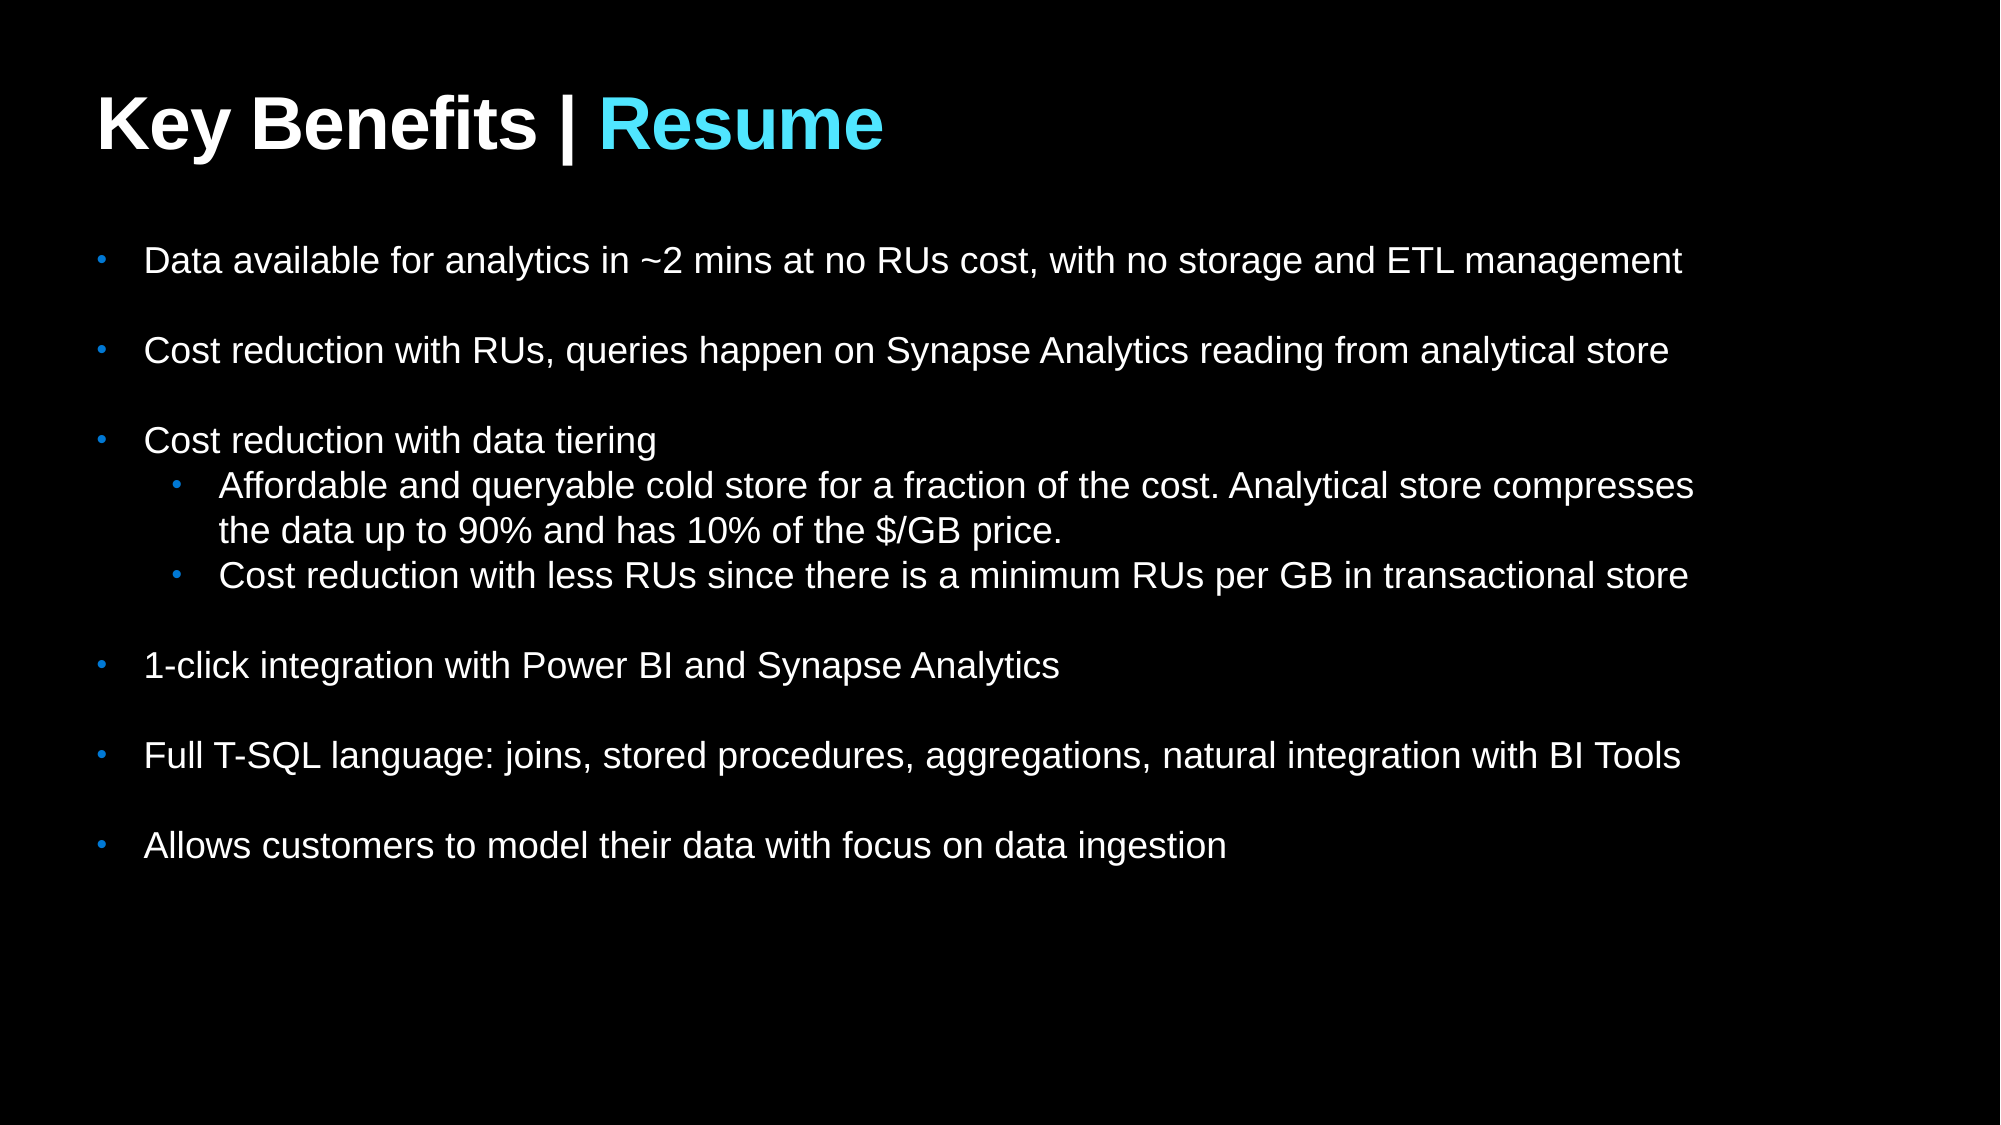

# Key Benefits | Resume
Data available for analytics in ~2 mins at no RUs cost, with no storage and ETL management

Cost reduction with RUs, queries happen on Synapse Analytics reading from analytical store

Cost reduction with data tiering
Affordable and queryable cold store for a fraction of the cost. Analytical store compresses the data up to 90% and has 10% of the $/GB price.
Cost reduction with less RUs since there is a minimum RUs per GB in transactional store

1-click integration with Power BI and Synapse Analytics

Full T-SQL language: joins, stored procedures, aggregations, natural integration with BI Tools

Allows customers to model their data with focus on data ingestion